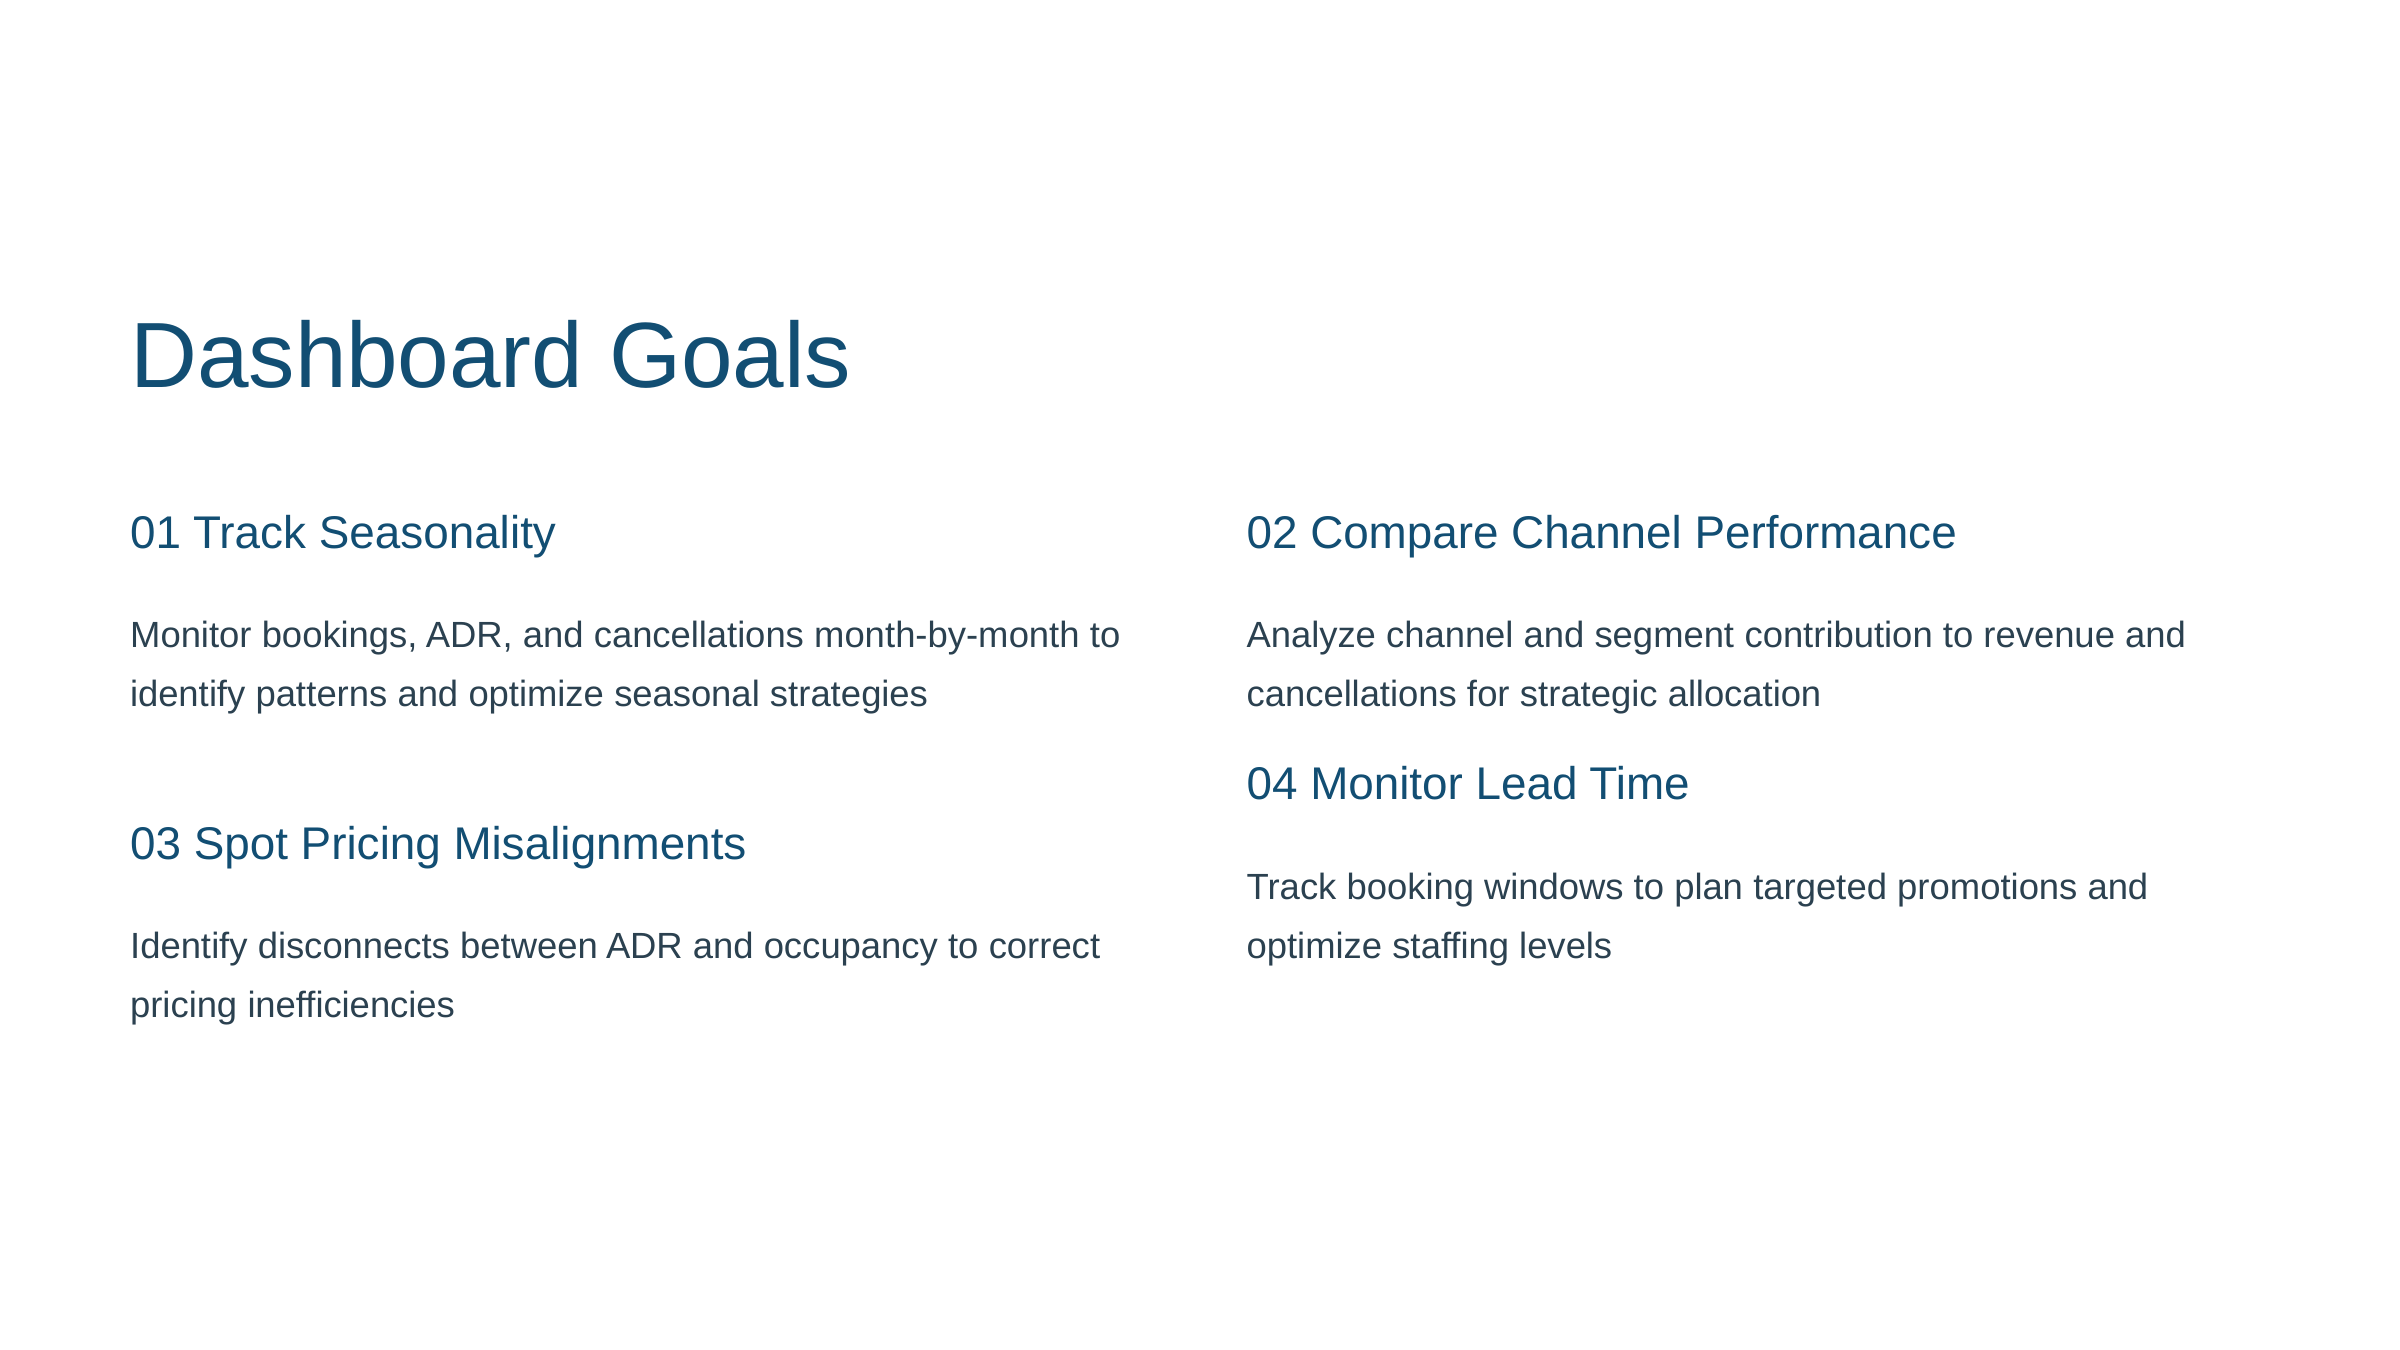

Dashboard Goals
01 Track Seasonality
02 Compare Channel Performance
Monitor bookings, ADR, and cancellations month-by-month to identify patterns and optimize seasonal strategies
Analyze channel and segment contribution to revenue and cancellations for strategic allocation
04 Monitor Lead Time
03 Spot Pricing Misalignments
Track booking windows to plan targeted promotions and optimize staffing levels
Identify disconnects between ADR and occupancy to correct pricing inefficiencies